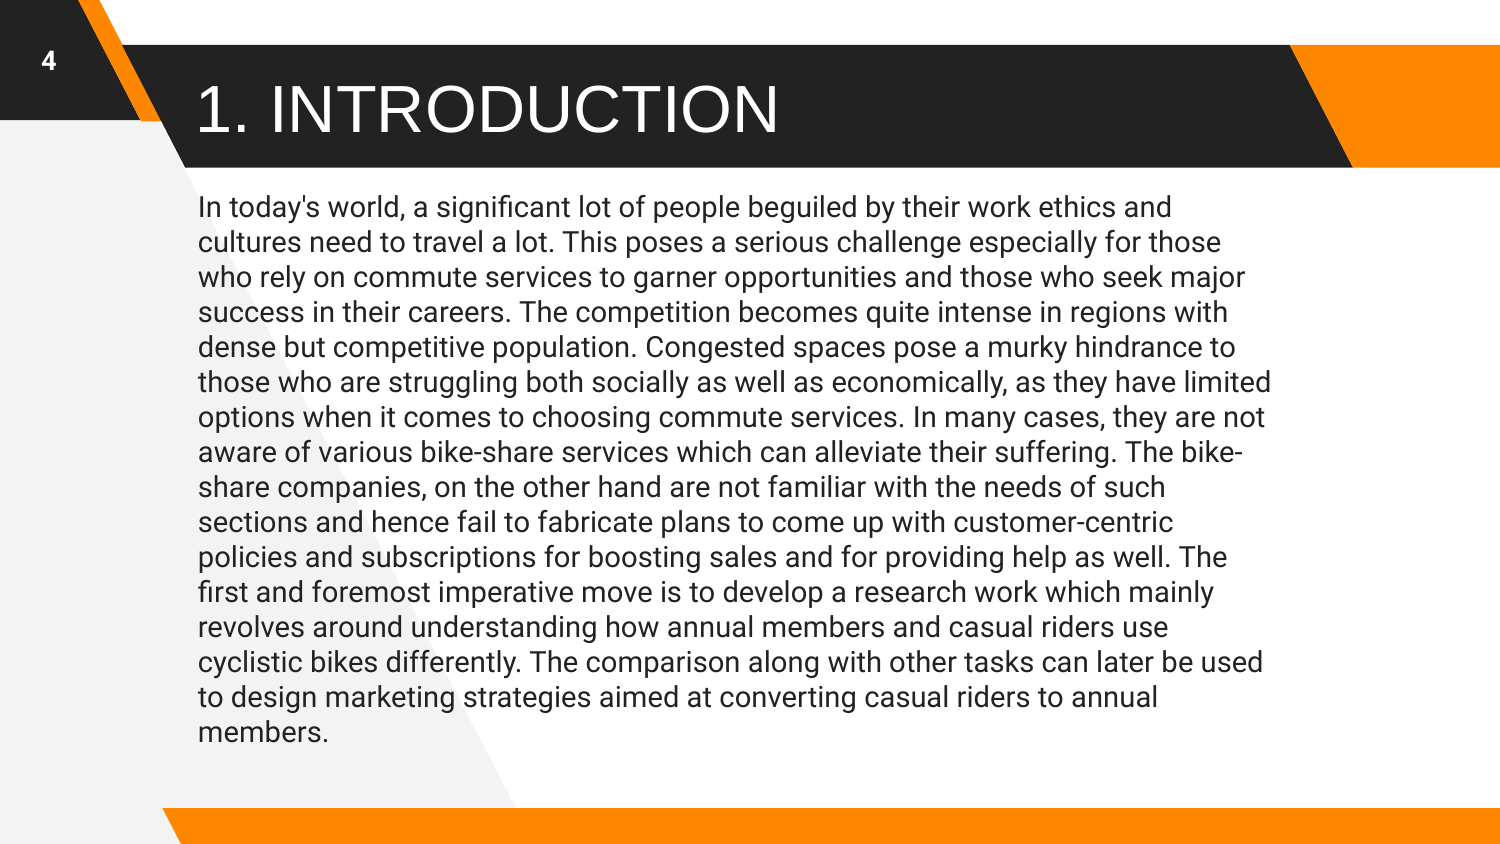

4
# 1. INTRODUCTION
In today's world, a significant lot of people beguiled by their work ethics and cultures need to travel a lot. This poses a serious challenge especially for those who rely on commute services to garner opportunities and those who seek major success in their careers. The competition becomes quite intense in regions with dense but competitive population. Congested spaces pose a murky hindrance to those who are struggling both socially as well as economically, as they have limited options when it comes to choosing commute services. In many cases, they are not aware of various bike-share services which can alleviate their suffering. The bike-share companies, on the other hand are not familiar with the needs of such sections and hence fail to fabricate plans to come up with customer-centric policies and subscriptions for boosting sales and for providing help as well. The first and foremost imperative move is to develop a research work which mainly revolves around understanding how annual members and casual riders use cyclistic bikes differently. The comparison along with other tasks can later be used to design marketing strategies aimed at converting casual riders to annual members.